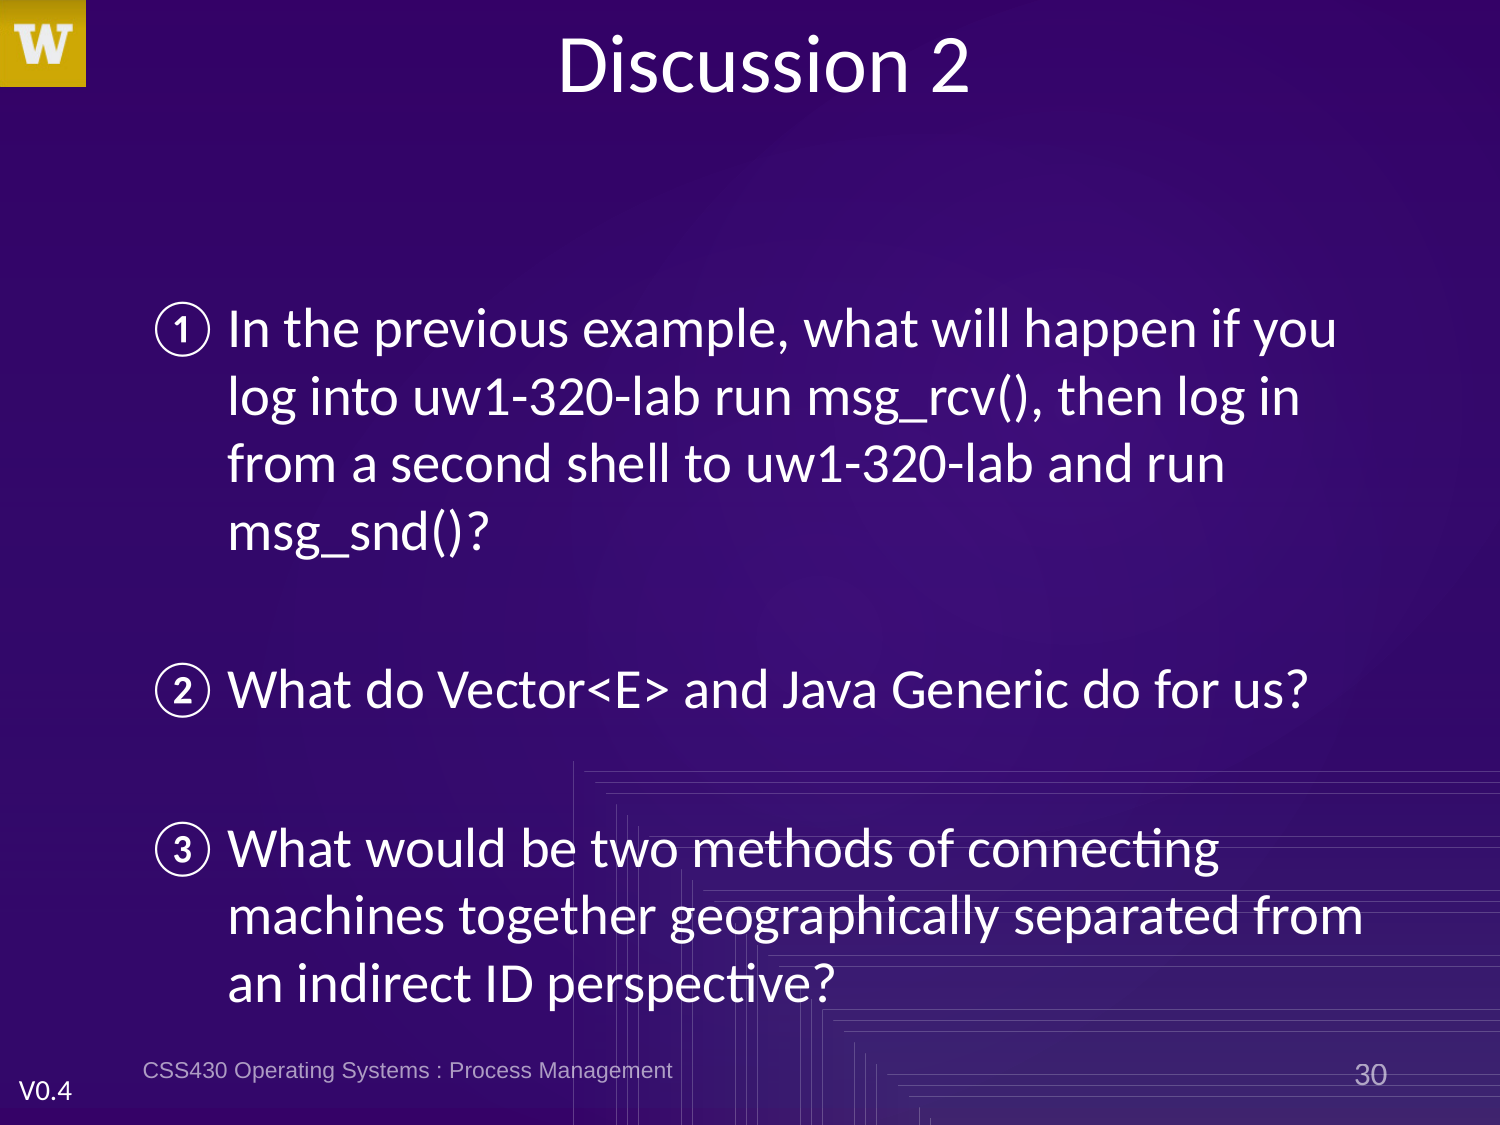

# Discussion 2

In the previous example, what will happen if you log into uw1-320-lab run msg_rcv(), then log in from a second shell to uw1-320-lab and run msg_snd()?

What do Vector<E> and Java Generic do for us?

What would be two methods of connecting machines together geographically separated from an indirect ID perspective?

CSS430 Operating Systems : Process Management
30